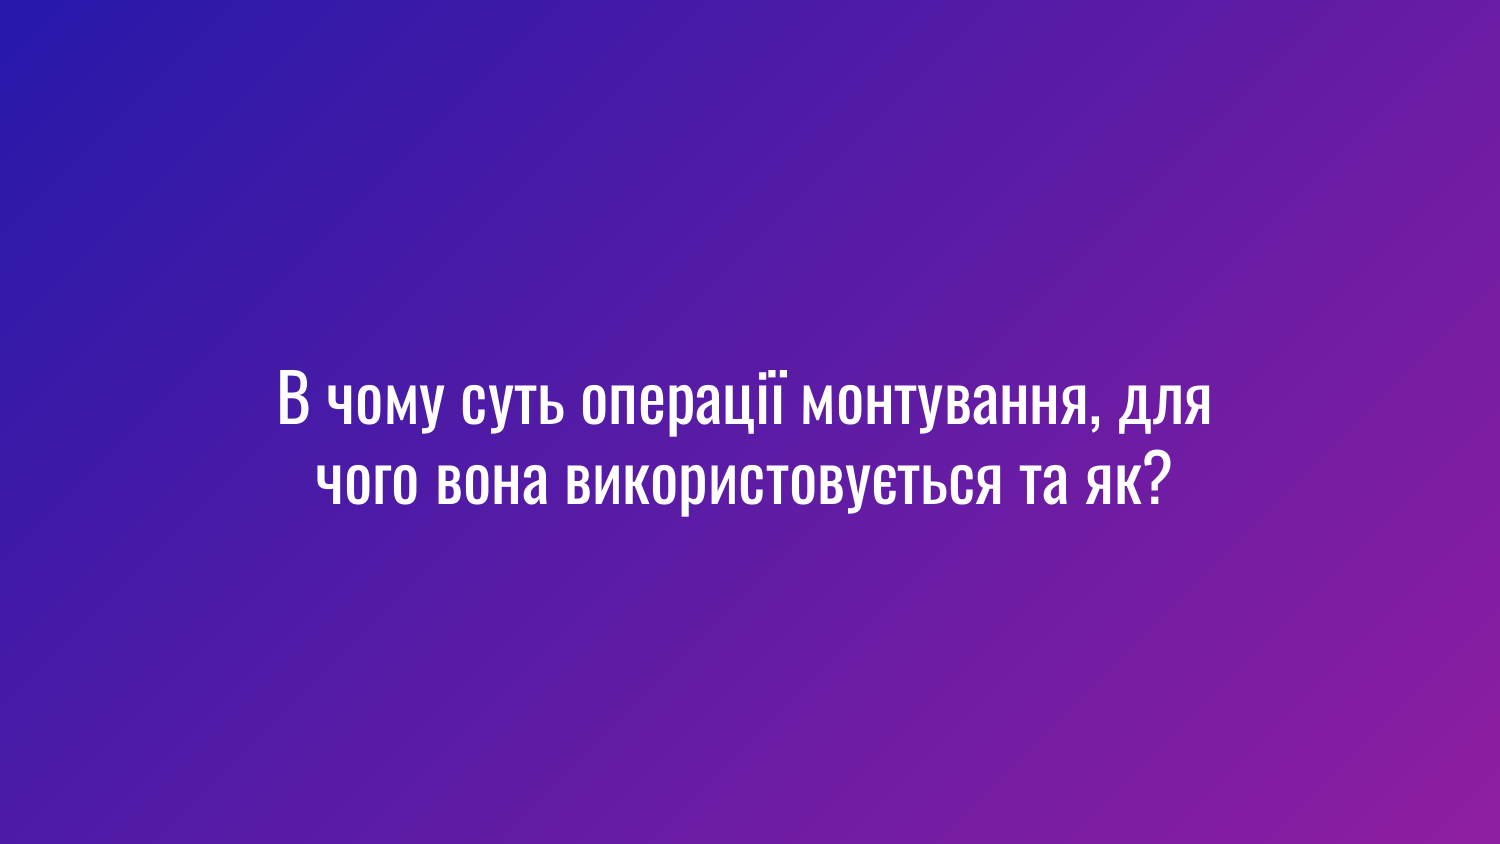

# В чому суть операції монтування, для чого вона використовується та як?